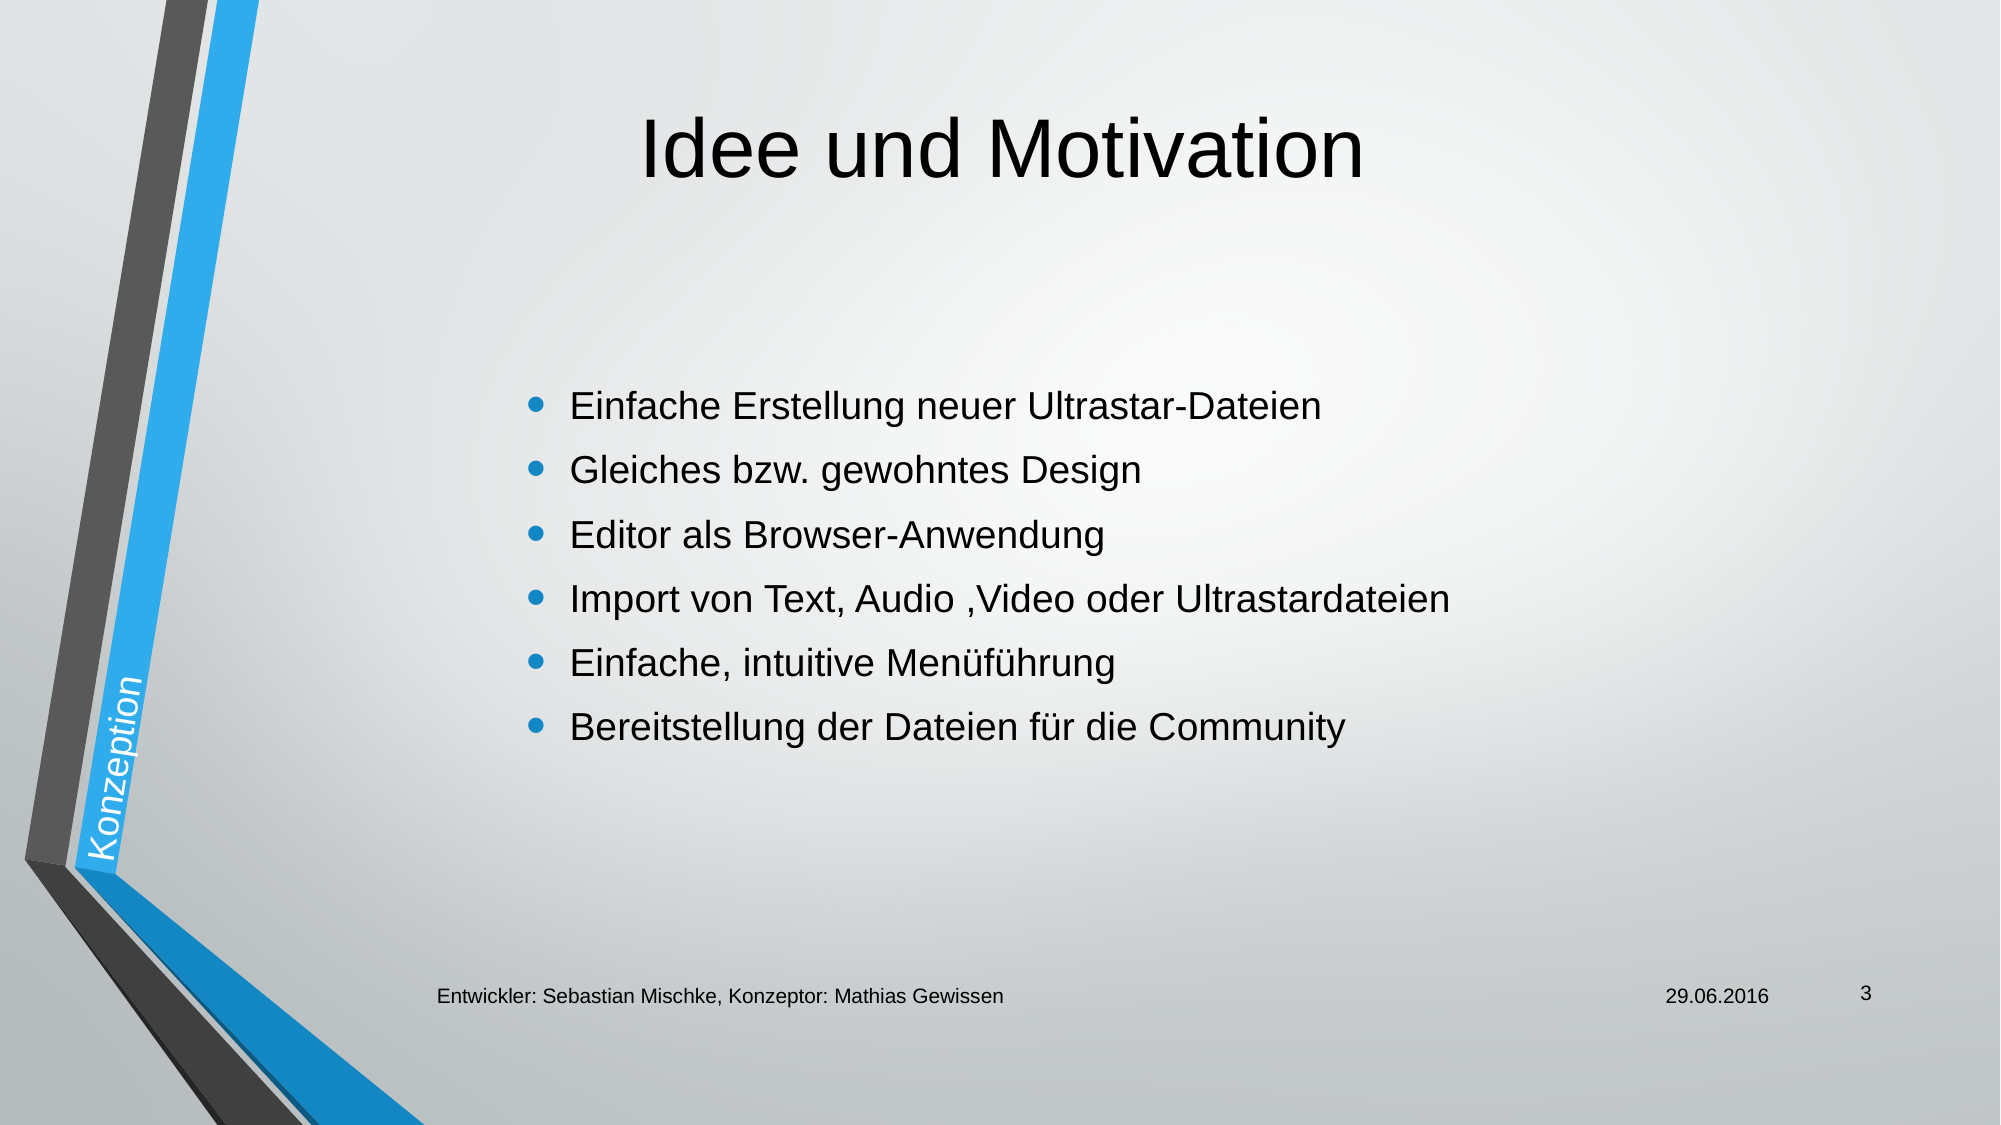

# Idee und Motivation

Einfache Erstellung neuer Ultrastar-Dateien
Gleiches bzw. gewohntes Design
Editor als Browser-Anwendung
Import von Text, Audio ,Video oder Ultrastardateien
Einfache, intuitive Menüführung
Bereitstellung der Dateien für die Community

Konzeption
3
Entwickler: Sebastian Mischke, Konzeptor: Mathias Gewissen
29.06.2016